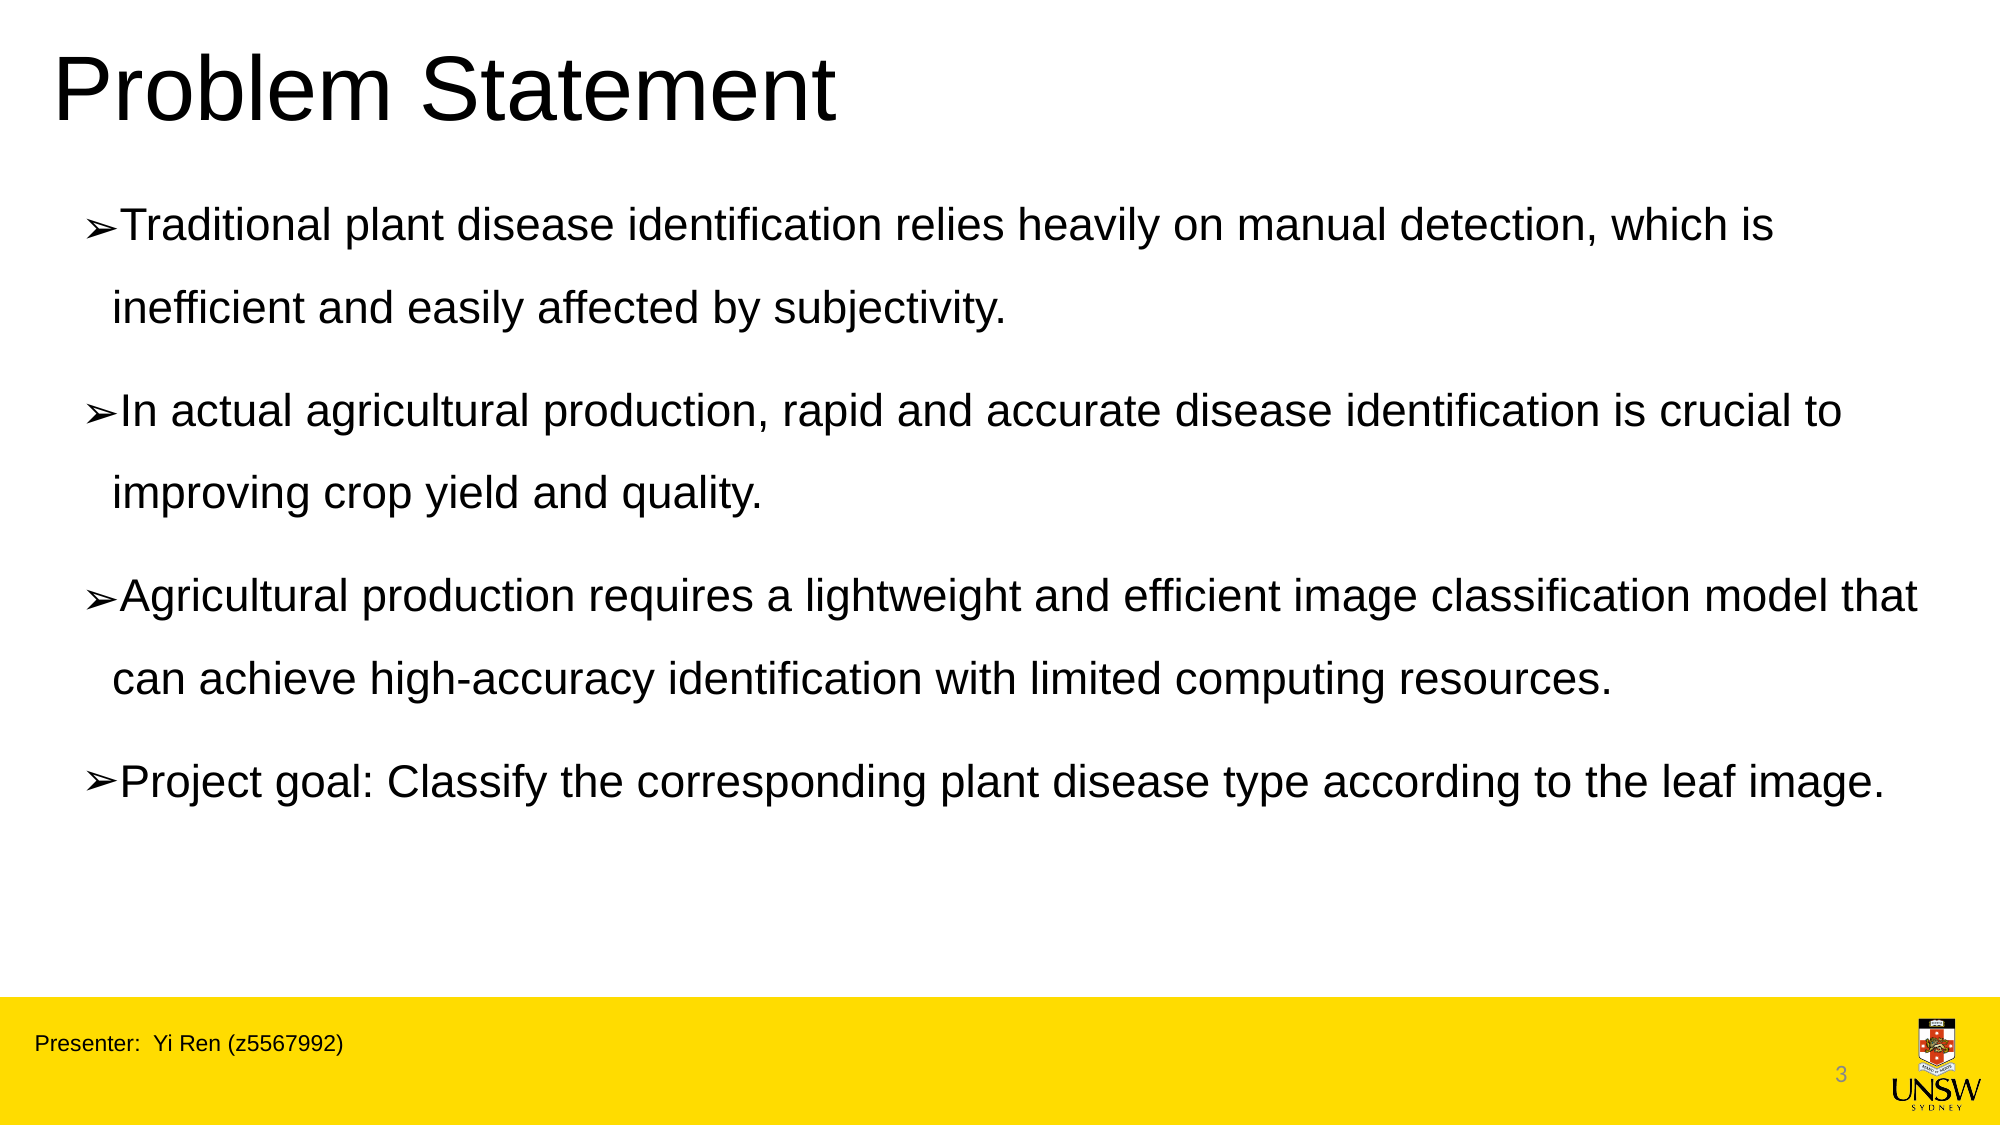

# Problem Statement
Traditional plant disease identification relies heavily on manual detection, which is inefficient and easily affected by subjectivity.
In actual agricultural production, rapid and accurate disease identification is crucial to improving crop yield and quality.
Agricultural production requires a lightweight and efficient image classification model that can achieve high-accuracy identification with limited computing resources.
Project goal: Classify the corresponding plant disease type according to the leaf image.
Presenter:  Yi Ren (z5567992)
3